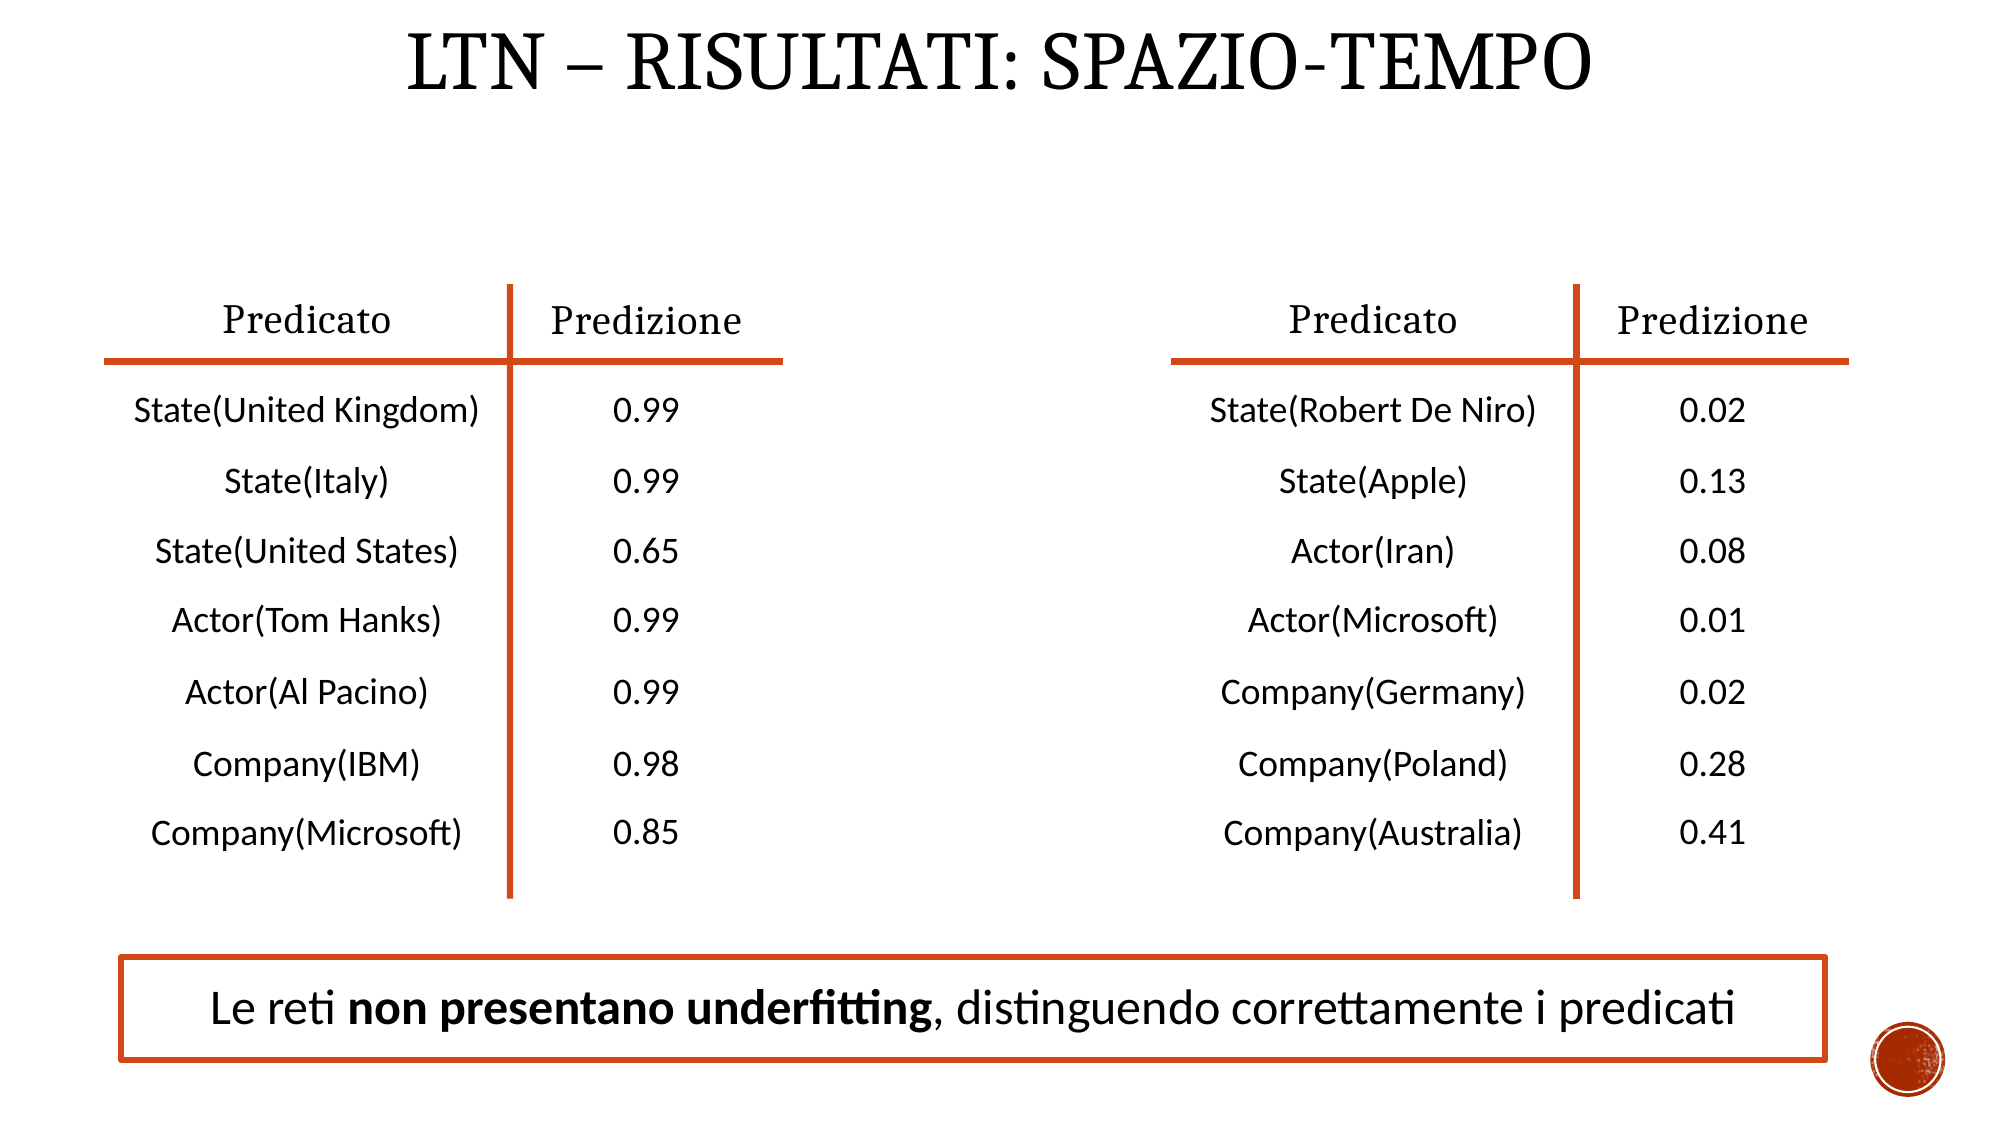

# ltn – risultati: spazio-tempo
Predicato
Predicato
Predizione
Predizione
State(United Kingdom)
0.99
State(Robert De Niro)
0.02
State(Italy)
0.99
State(Apple)
0.13
State(United States)
0.65
Actor(Iran)
0.08
Actor(Tom Hanks)
0.99
Actor(Microsoft)
0.01
Actor(Al Pacino)
0.99
Company(Germany)
0.02
Company(IBM)
0.98
Company(Poland)
0.28
0.85
0.41
Company(Microsoft)
Company(Australia)
Le reti non presentano underfitting, distinguendo correttamente i predicati